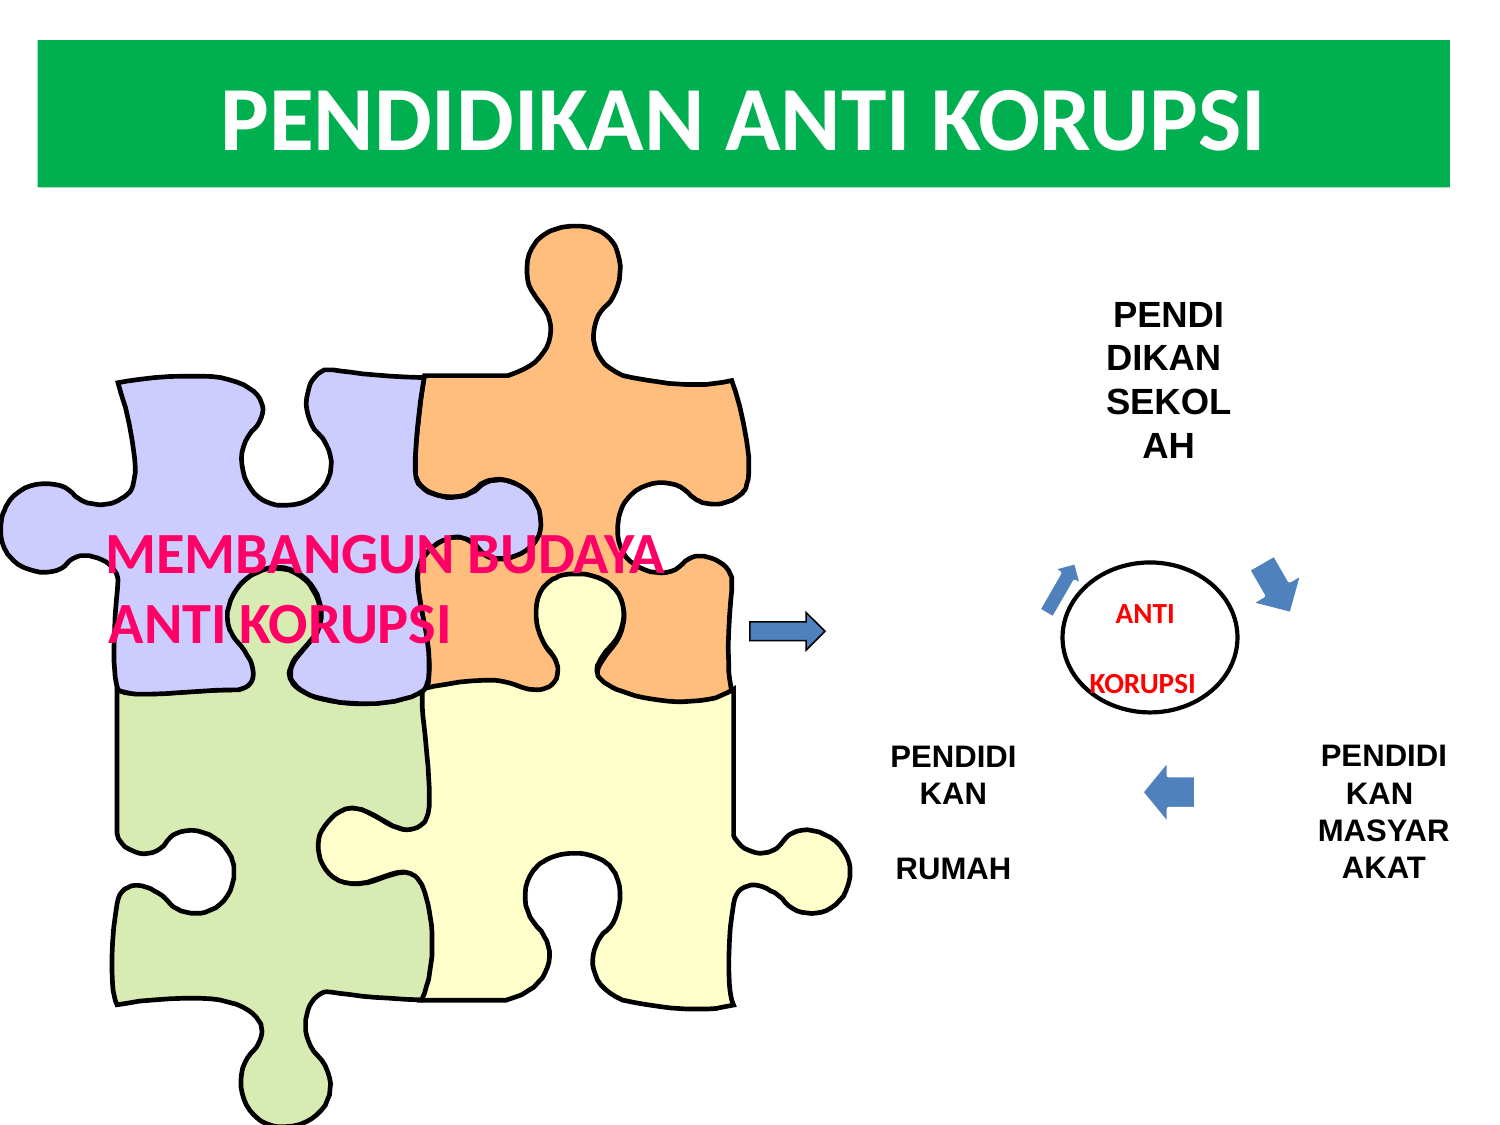

# PENDIDIKAN ANTI KORUPSI

PENDIDIKAN
SEKOLAH
 PENDIDIKAN
MASYARAKAT
          PENDIDIKAN
        RUMAH

    MEMBANGUN BUDAYA ANTI KORUPSI

    ANTI                            KORUPSI